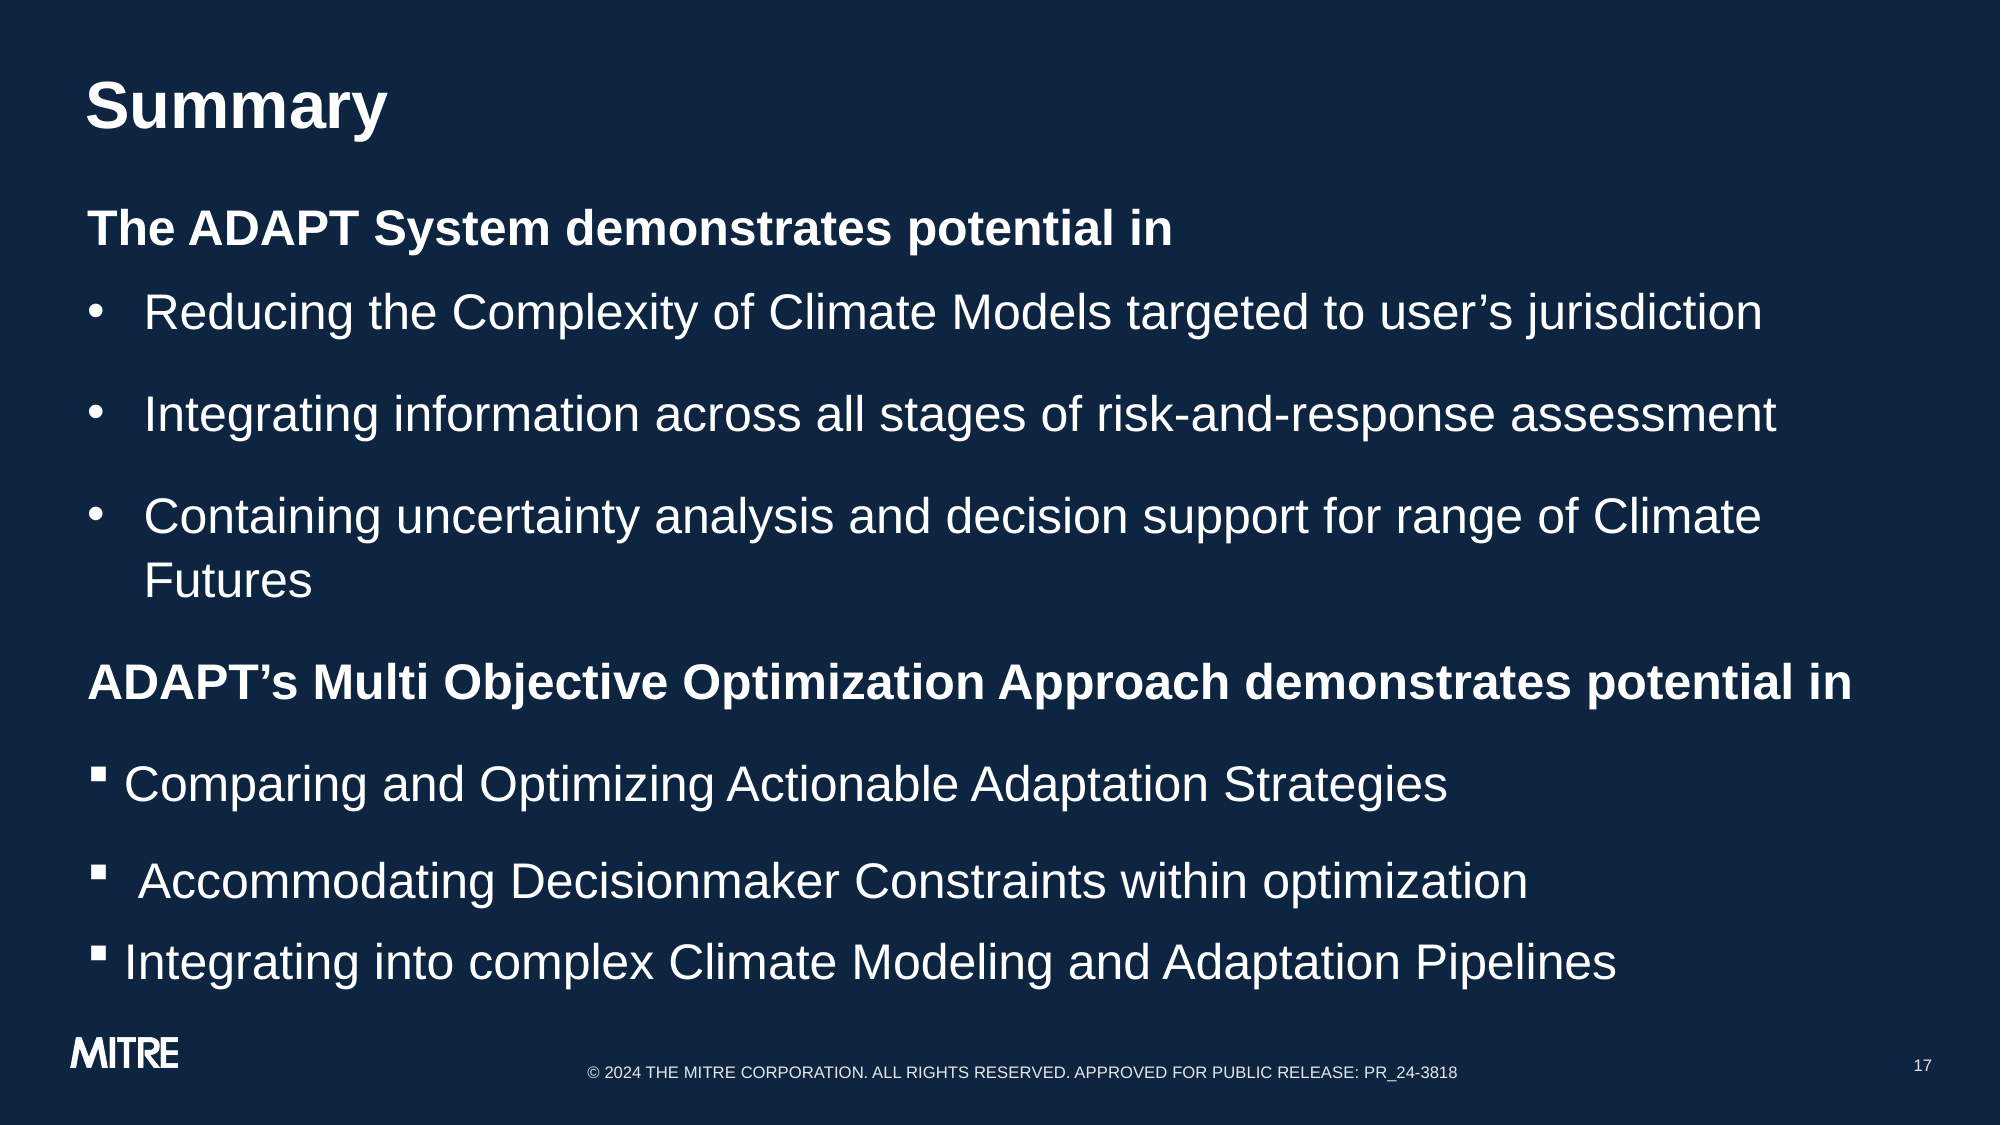

# Summary
The ADAPT System demonstrates potential in
Reducing the Complexity of Climate Models targeted to user’s jurisdiction
Integrating information across all stages of risk-and-response assessment
Containing uncertainty analysis and decision support for range of Climate Futures
ADAPT’s Multi Objective Optimization Approach demonstrates potential in
Comparing and Optimizing Actionable Adaptation Strategies
 Accommodating Decisionmaker Constraints within optimization
Integrating into complex Climate Modeling and Adaptation Pipelines
17
© 2024 THE MITRE CORPORATION. ALL RIGHTS RESERVED. APPROVED FOR PUBLIC RELEASE: PR_24-3818